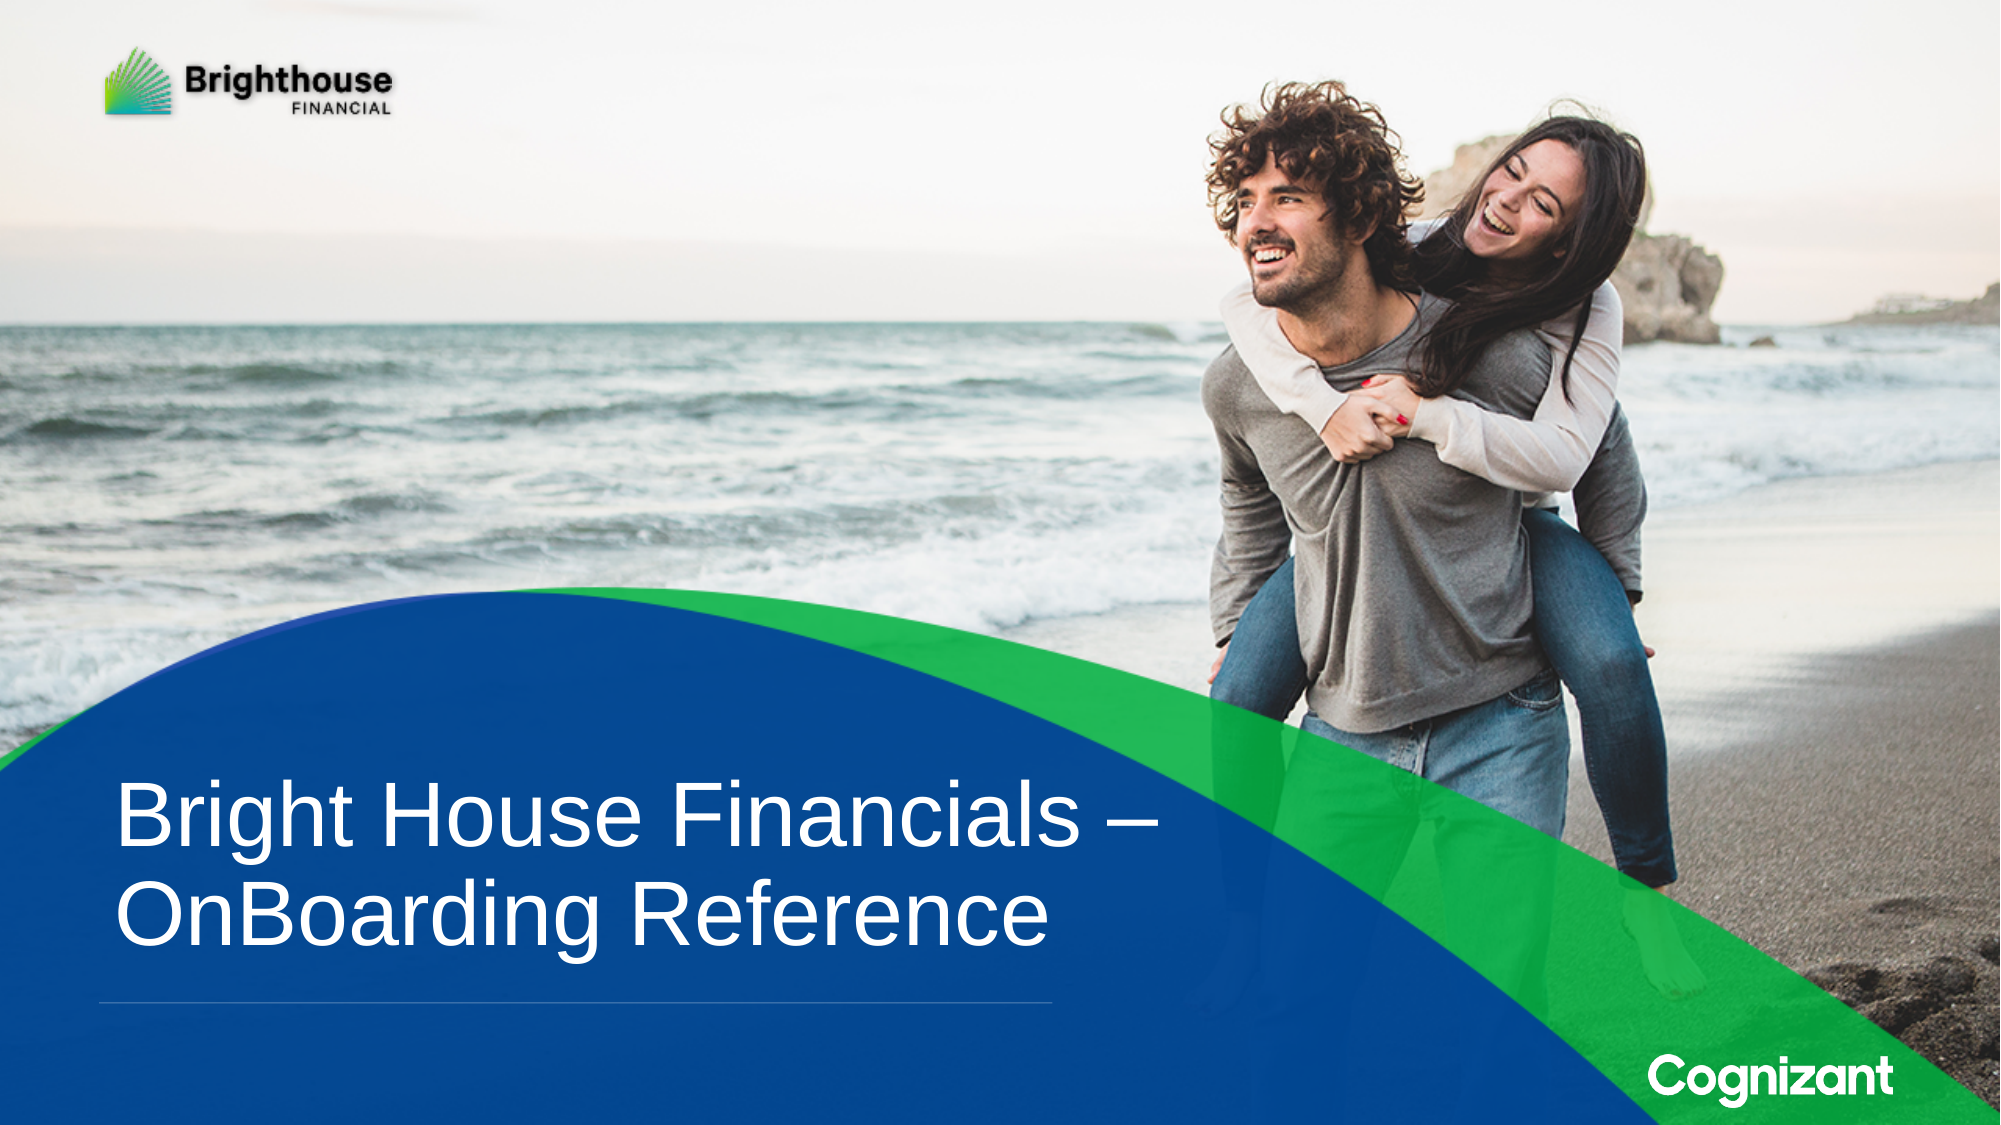

# Bright House Financials – OnBoarding Reference
© 2020 Cognizant